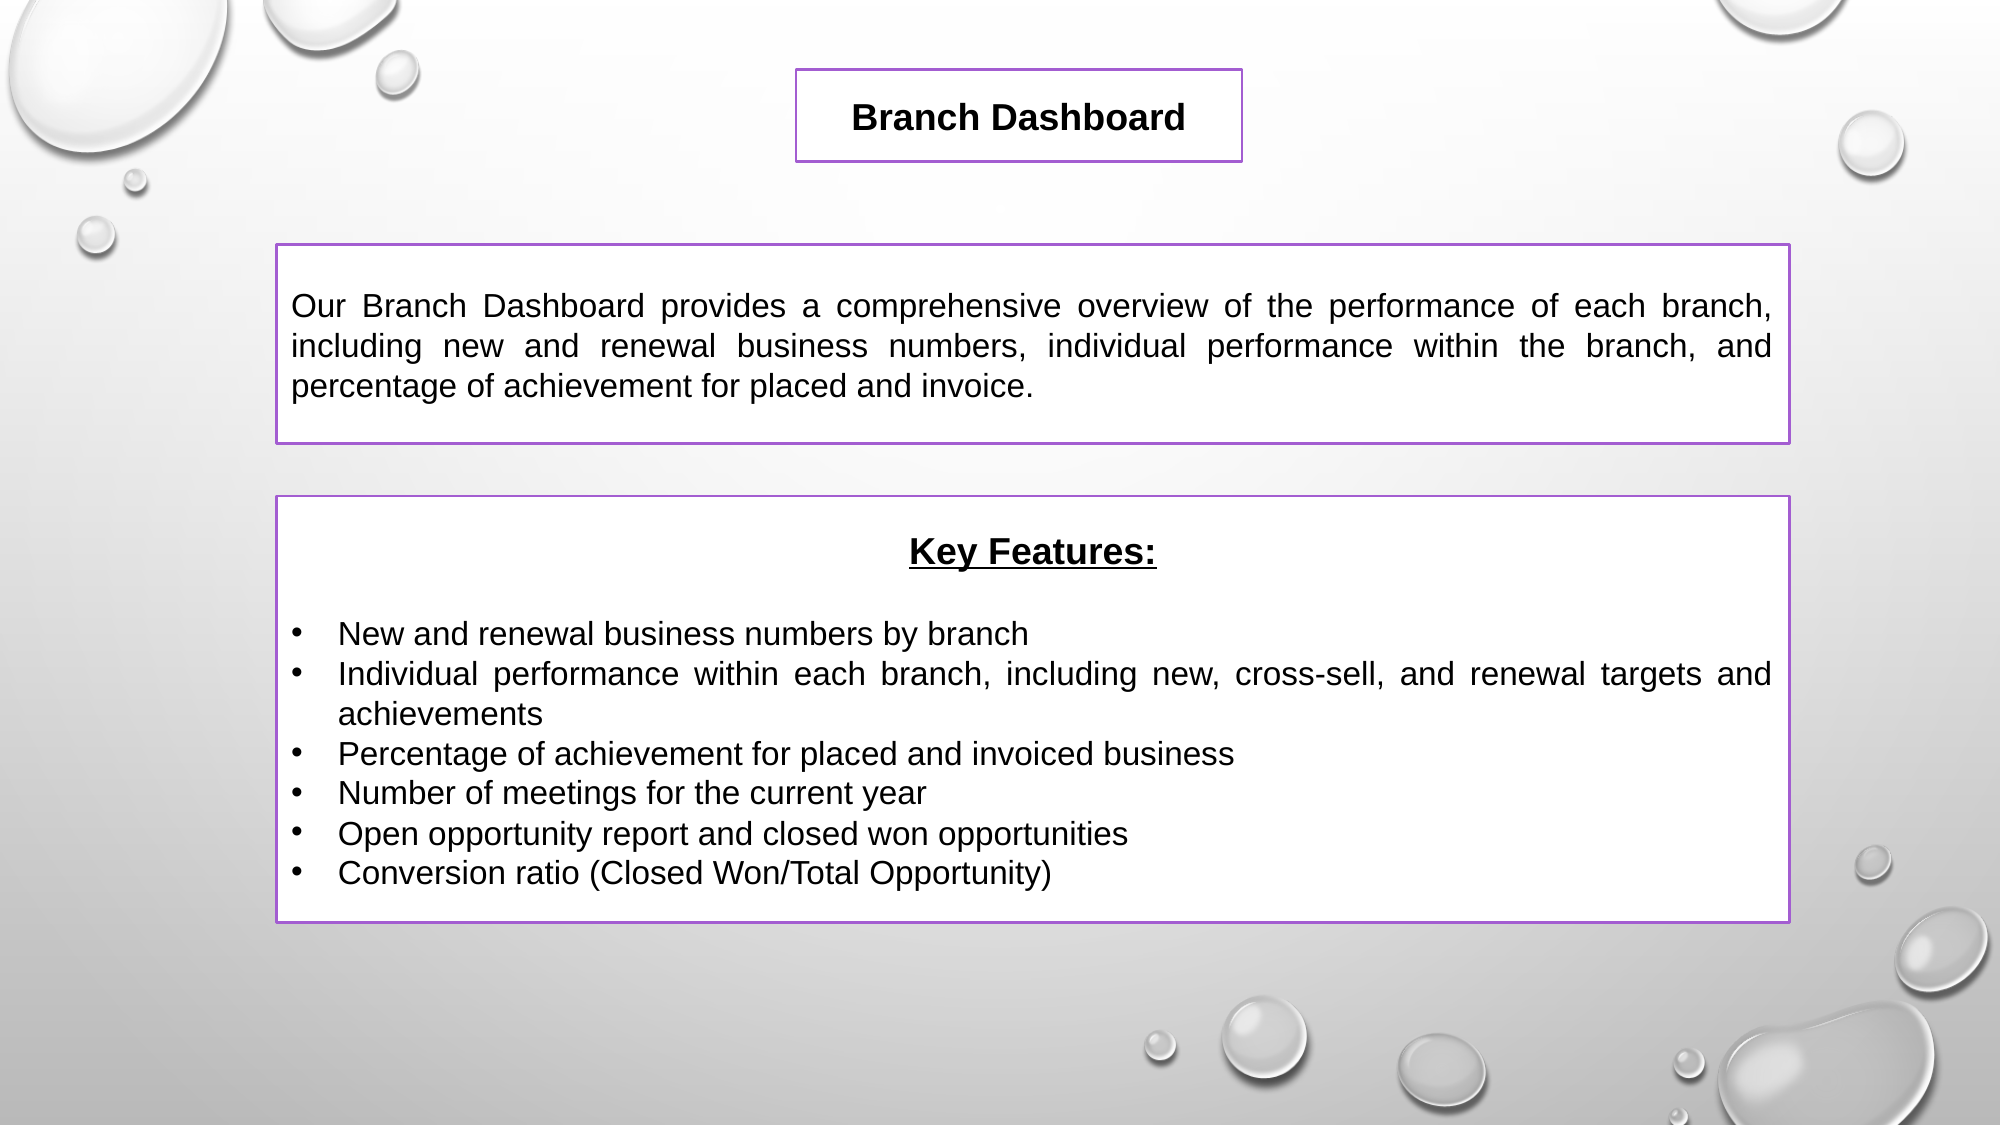

Branch Dashboard
Our Branch Dashboard provides a comprehensive overview of the performance of each branch, including new and renewal business numbers, individual performance within the branch, and percentage of achievement for placed and invoice.
Key Features:

New and renewal business numbers by branch
Individual performance within each branch, including new, cross-sell, and renewal targets and achievements
Percentage of achievement for placed and invoiced business
Number of meetings for the current year
Open opportunity report and closed won opportunities
Conversion ratio (Closed Won/Total Opportunity)